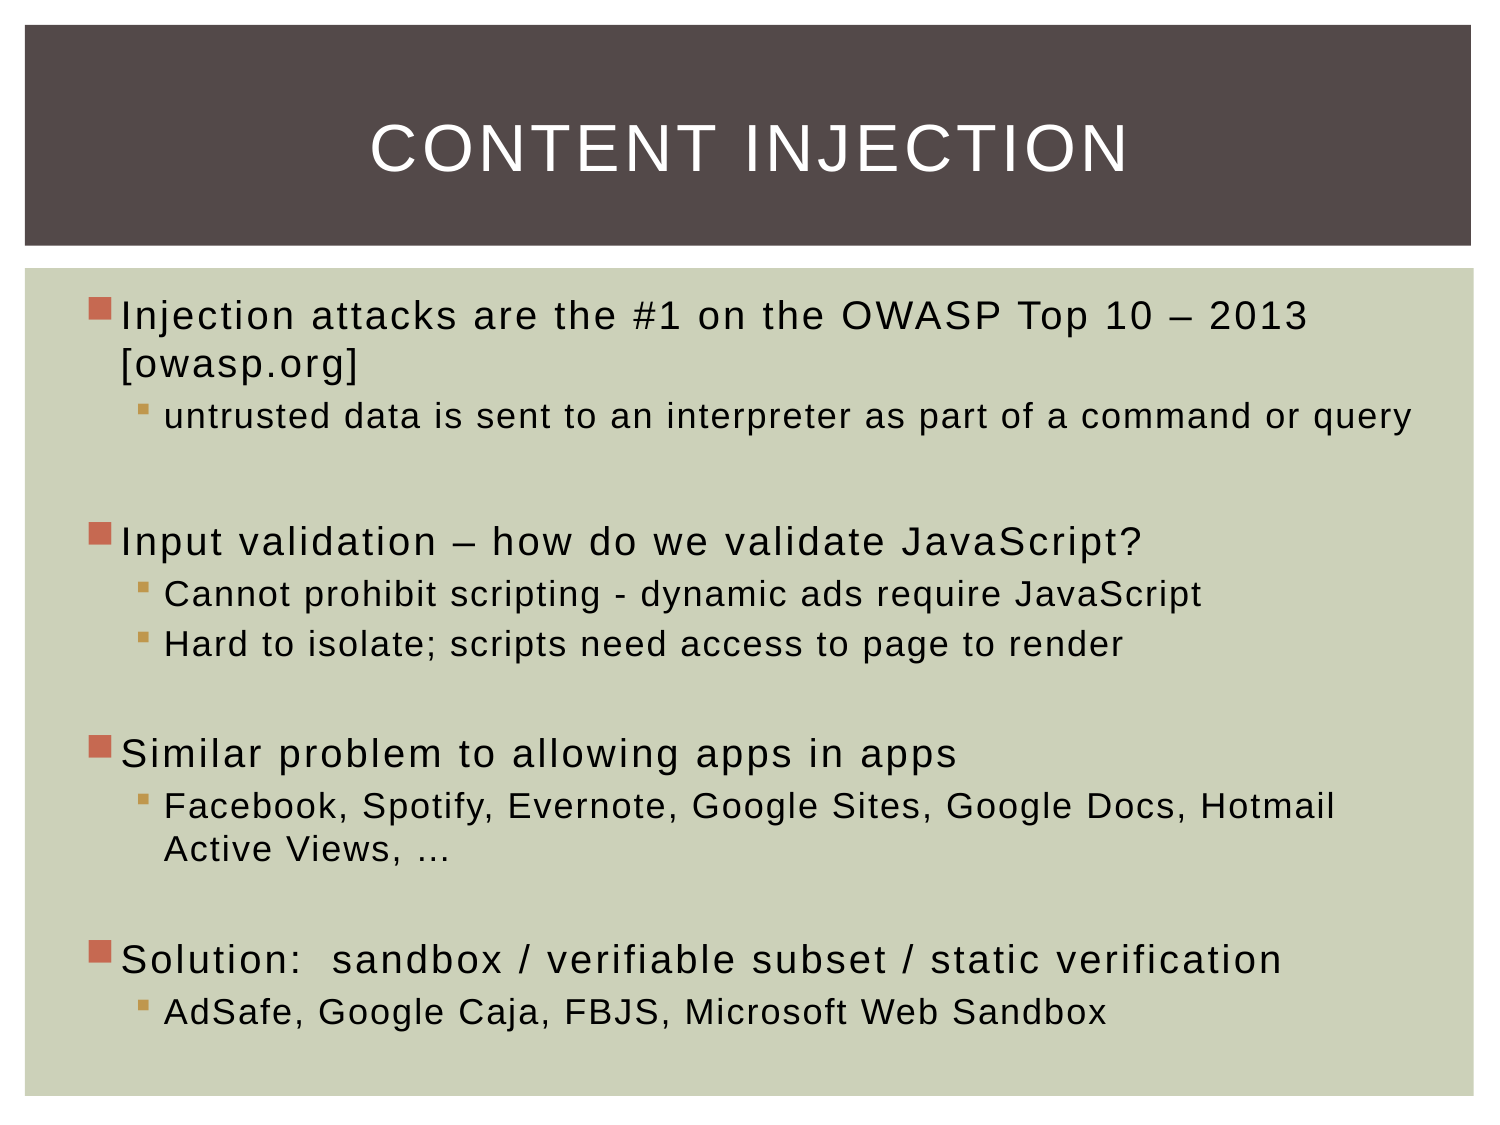

# Content injection
Injection attacks are the #1 on the OWASP Top 10 – 2013 [owasp.org]
untrusted data is sent to an interpreter as part of a command or query

Input validation – how do we validate JavaScript?
Cannot prohibit scripting - dynamic ads require JavaScript
Hard to isolate; scripts need access to page to render

Similar problem to allowing apps in apps
Facebook, Spotify, Evernote, Google Sites, Google Docs, Hotmail Active Views, …

Solution:  sandbox / verifiable subset / static verification
AdSafe, Google Caja, FBJS, Microsoft Web Sandbox